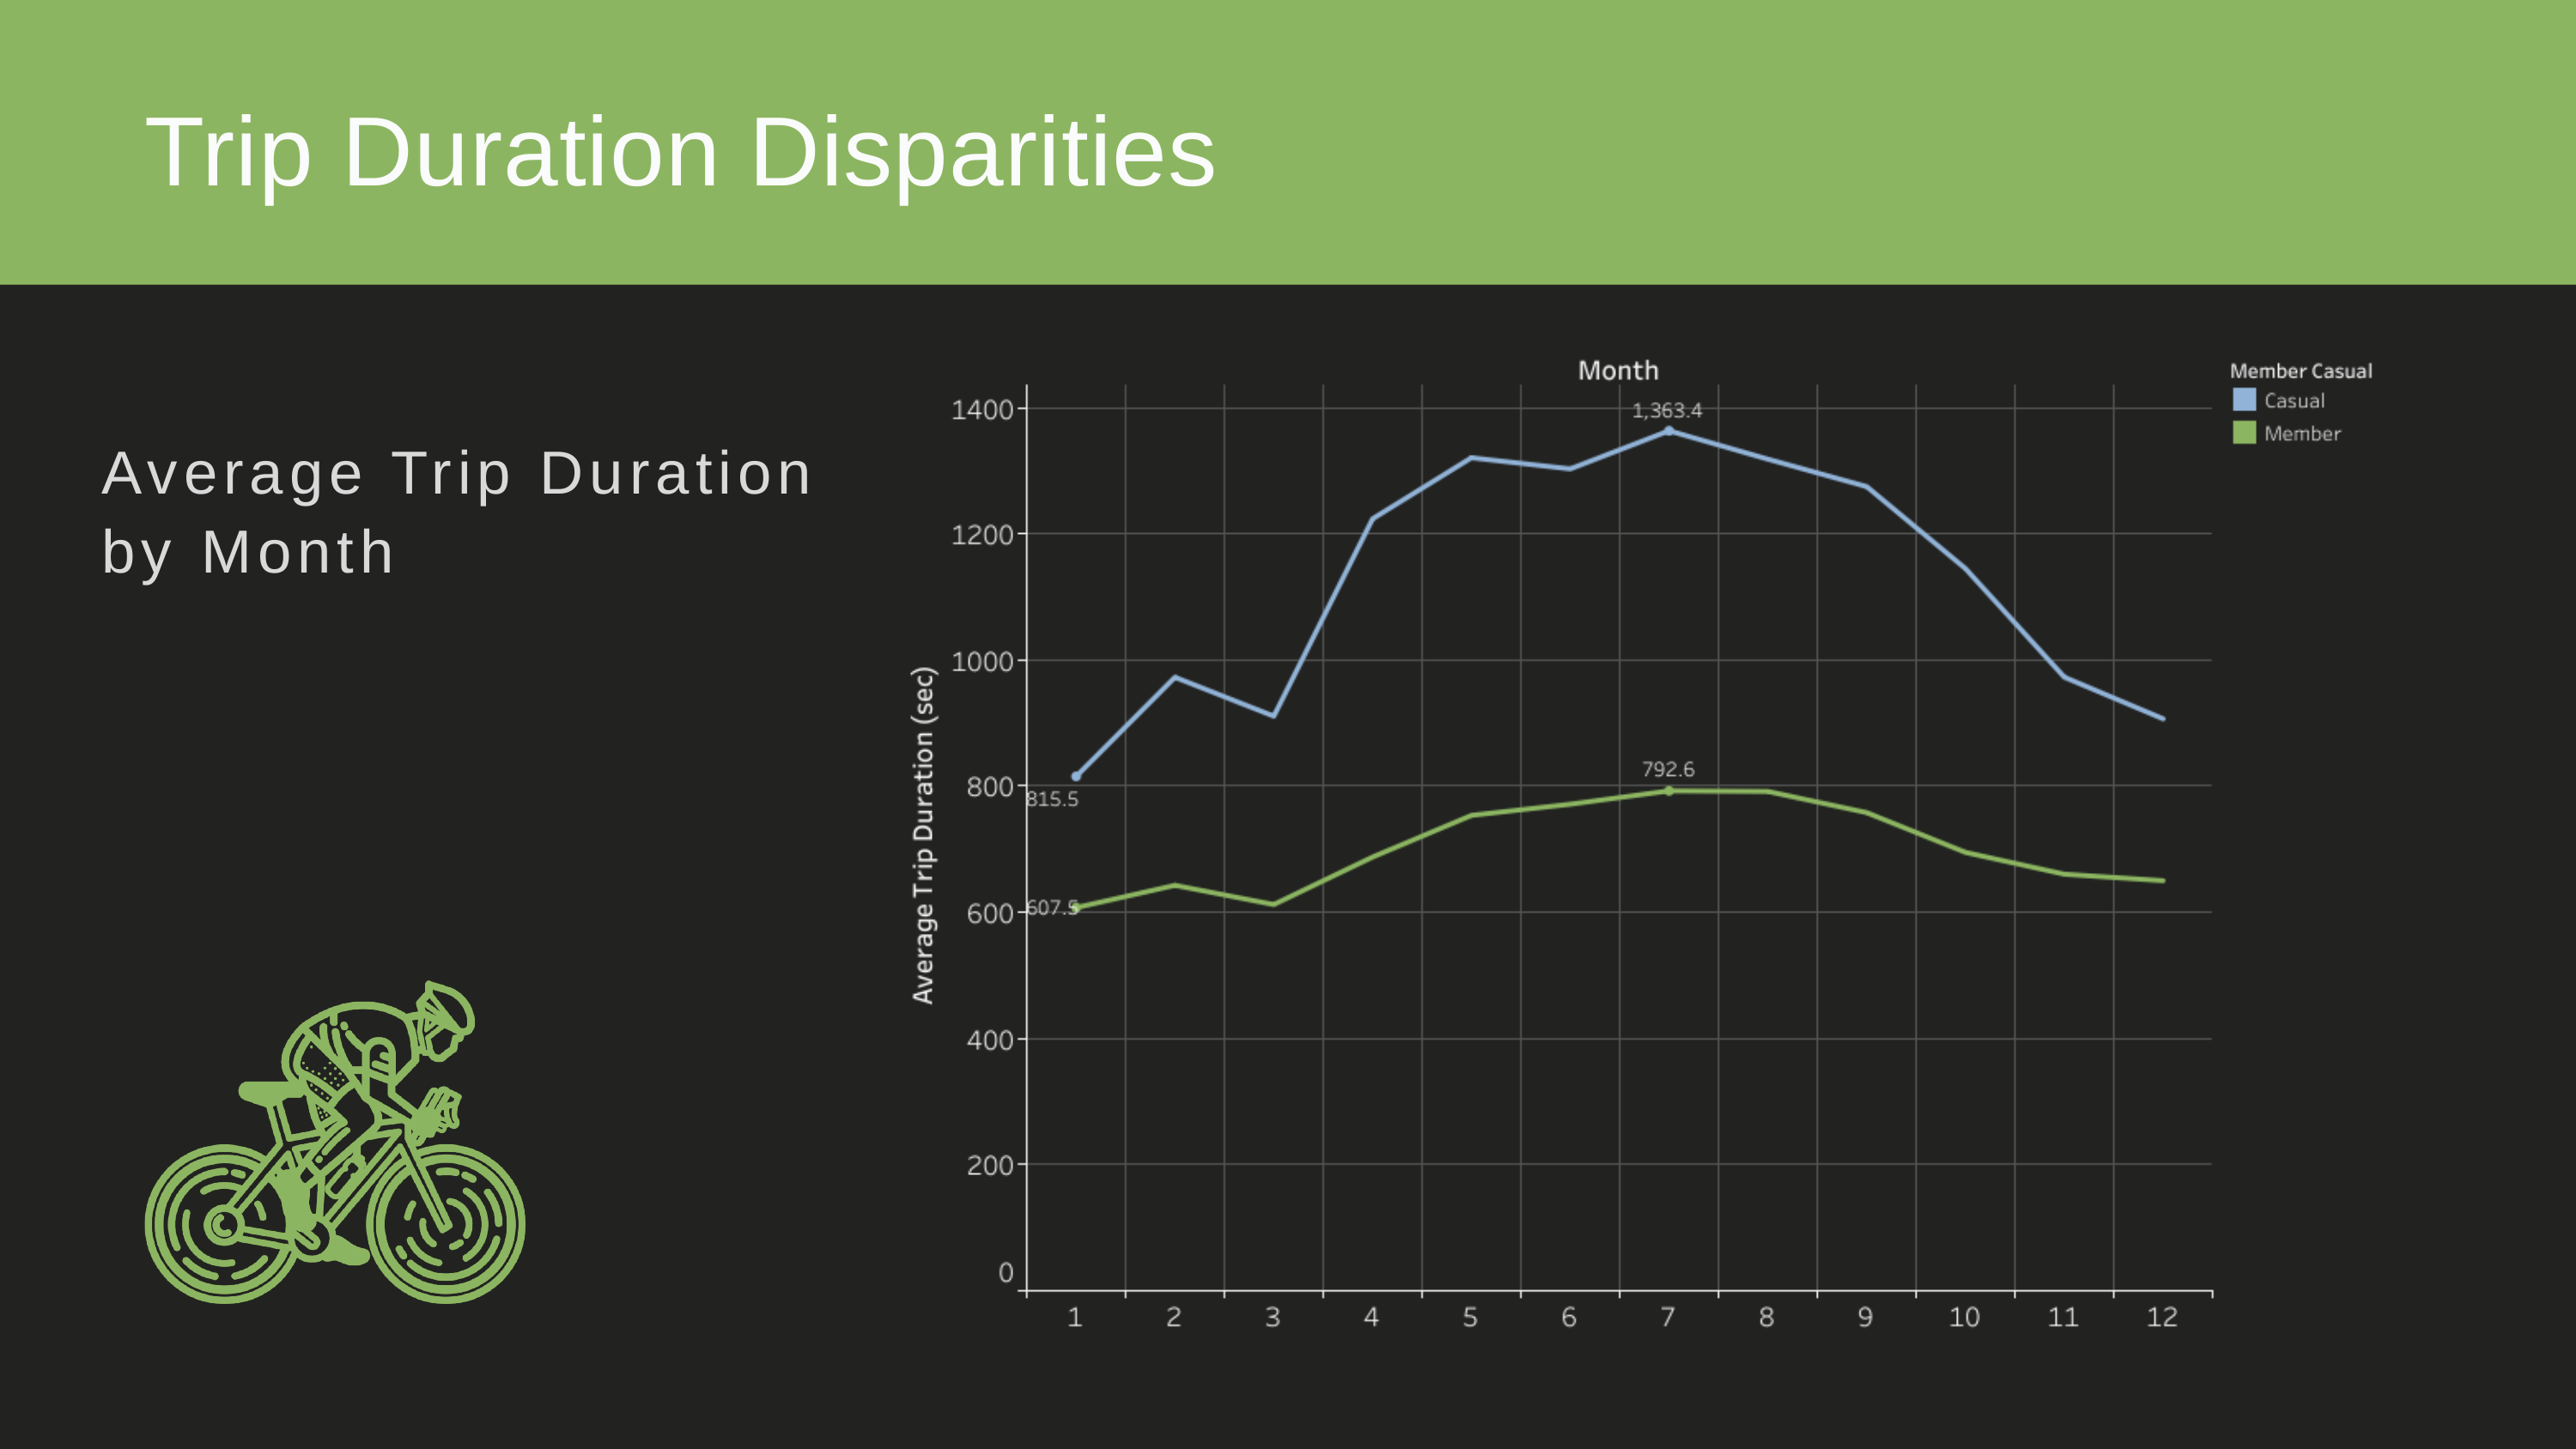

Trip Duration Disparities

Average Trip Duration by Month